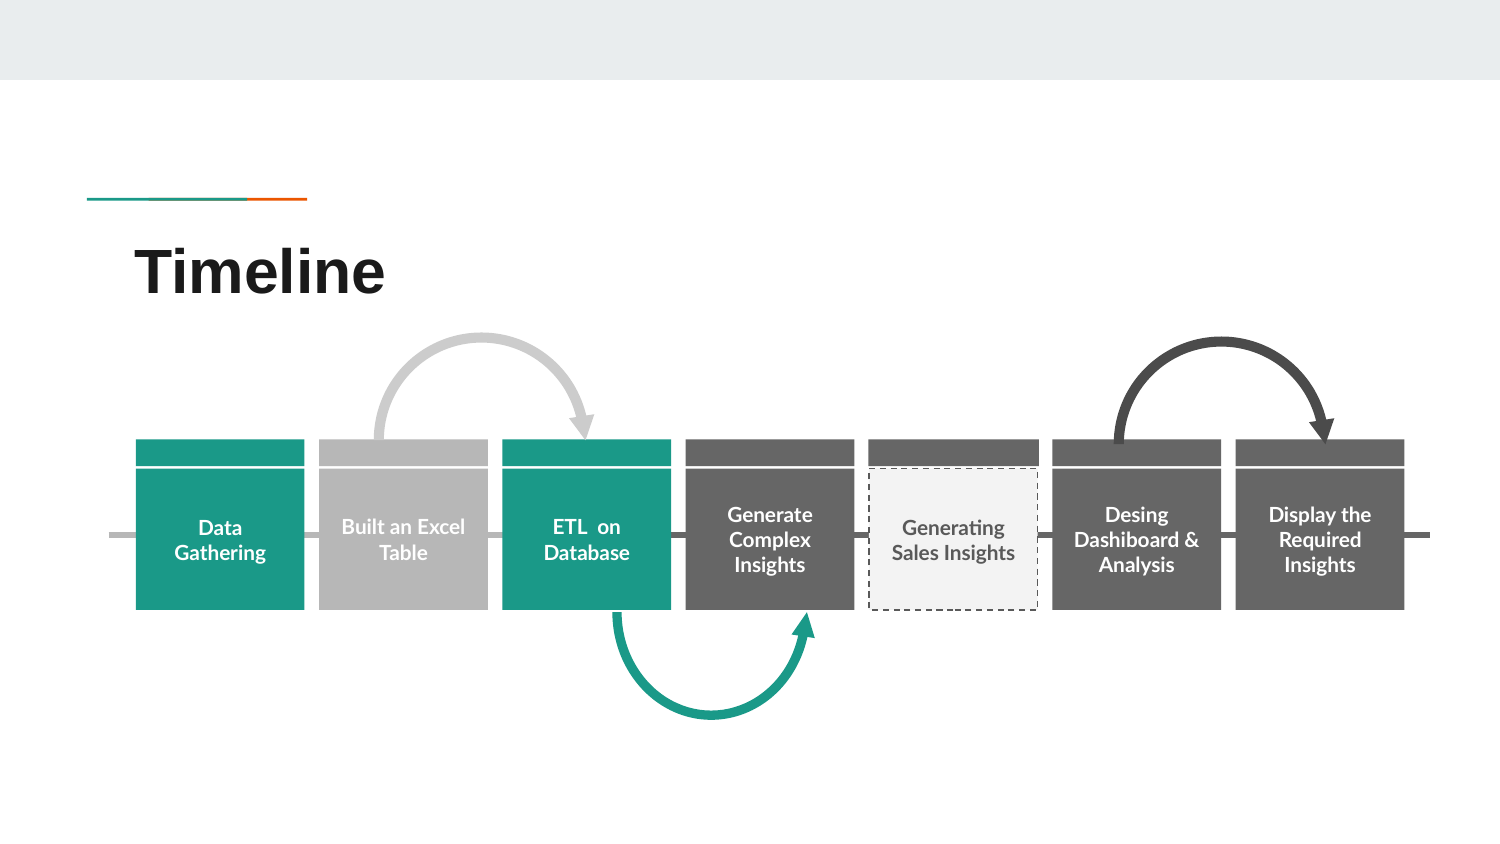

# Timeline

Data Gathering

Built an Excel Table

ETL  on Database

Generate Complex Insights

Generating Sales Insights

Desing Dashiboard & Analysis

Display the Required Insights